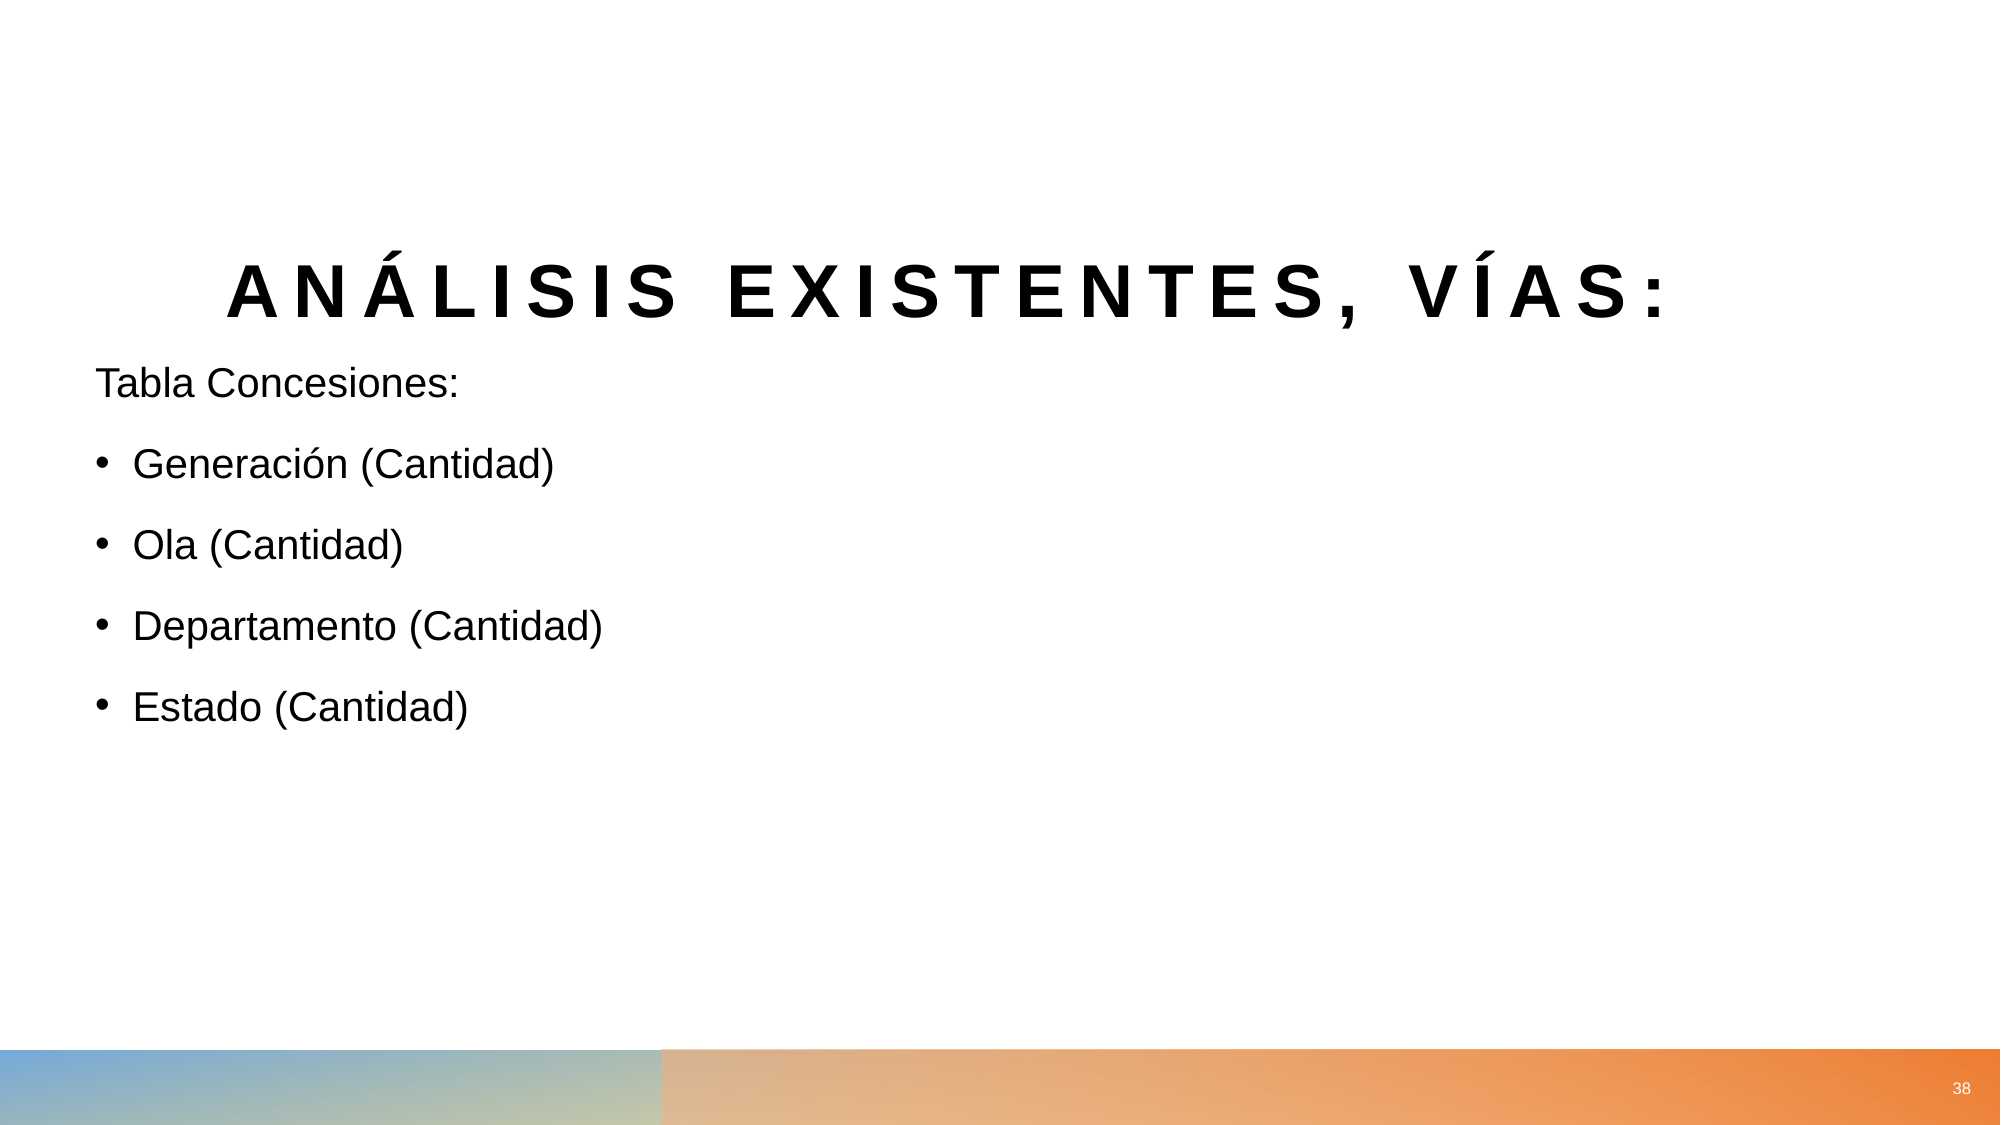

# Análisis existentes, Vías:
Tabla Concesiones:
Generación (Cantidad)
Ola (Cantidad)
Departamento (Cantidad)
Estado (Cantidad)

38